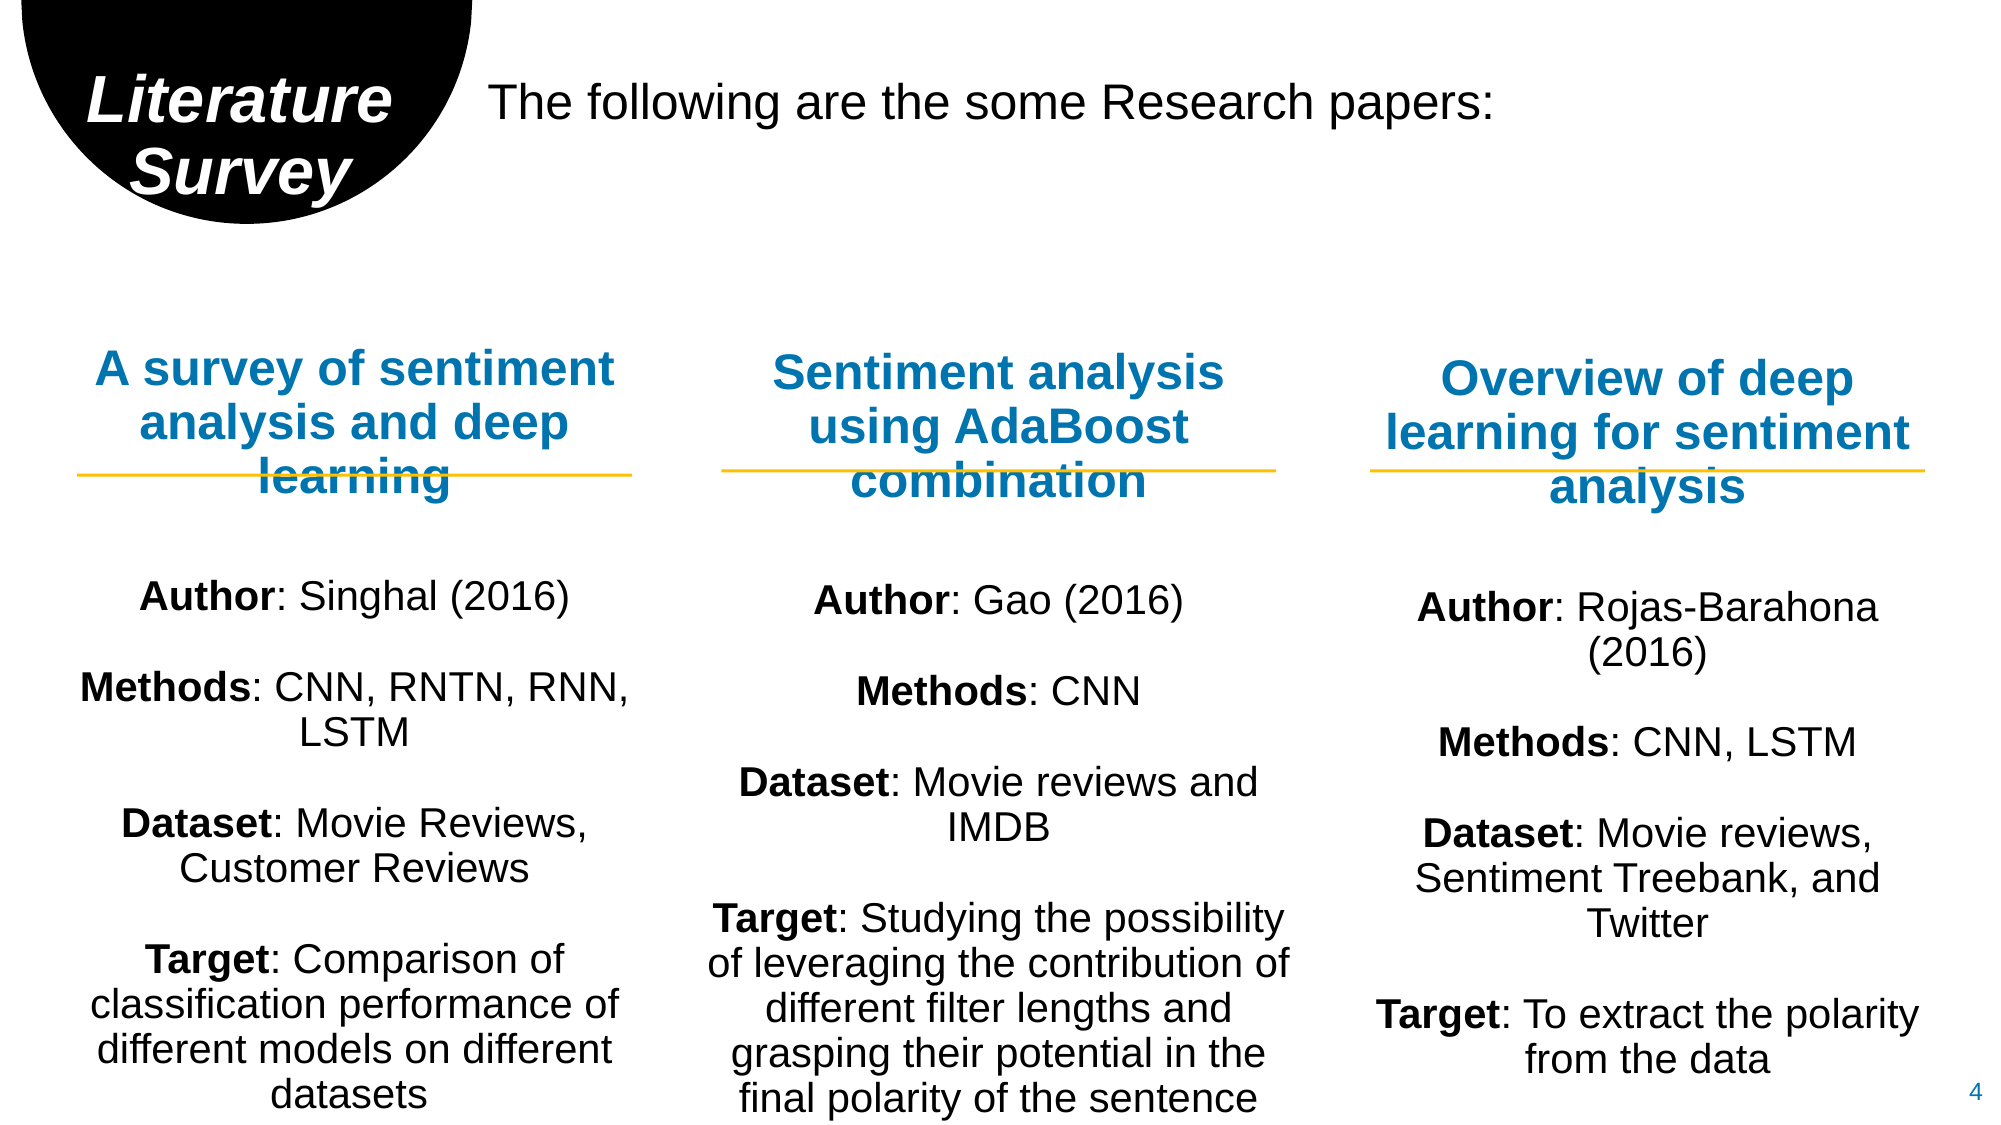

# Literature Survey
The following are the some Research papers:
A survey of sentiment analysis and deep learning
Author: Singhal (2016)
Methods: CNN, RNTN, RNN, LSTM
Dataset: Movie Reviews, Customer Reviews
Target: Comparison of classification performance of different models on different datasets
Sentiment analysis using AdaBoost combination
Author: Gao (2016)
Methods: CNN
Dataset: Movie reviews and IMDB
Target: Studying the possibility of leveraging the contribution of different filter lengths and grasping their potential in the final polarity of the sentence
Overview of deep learning for sentiment analysis
Author: Rojas-Barahona (2016)
Methods: CNN, LSTM
Dataset: Movie reviews, Sentiment Treebank, and Twitter
Target: To extract the polarity from the data

4